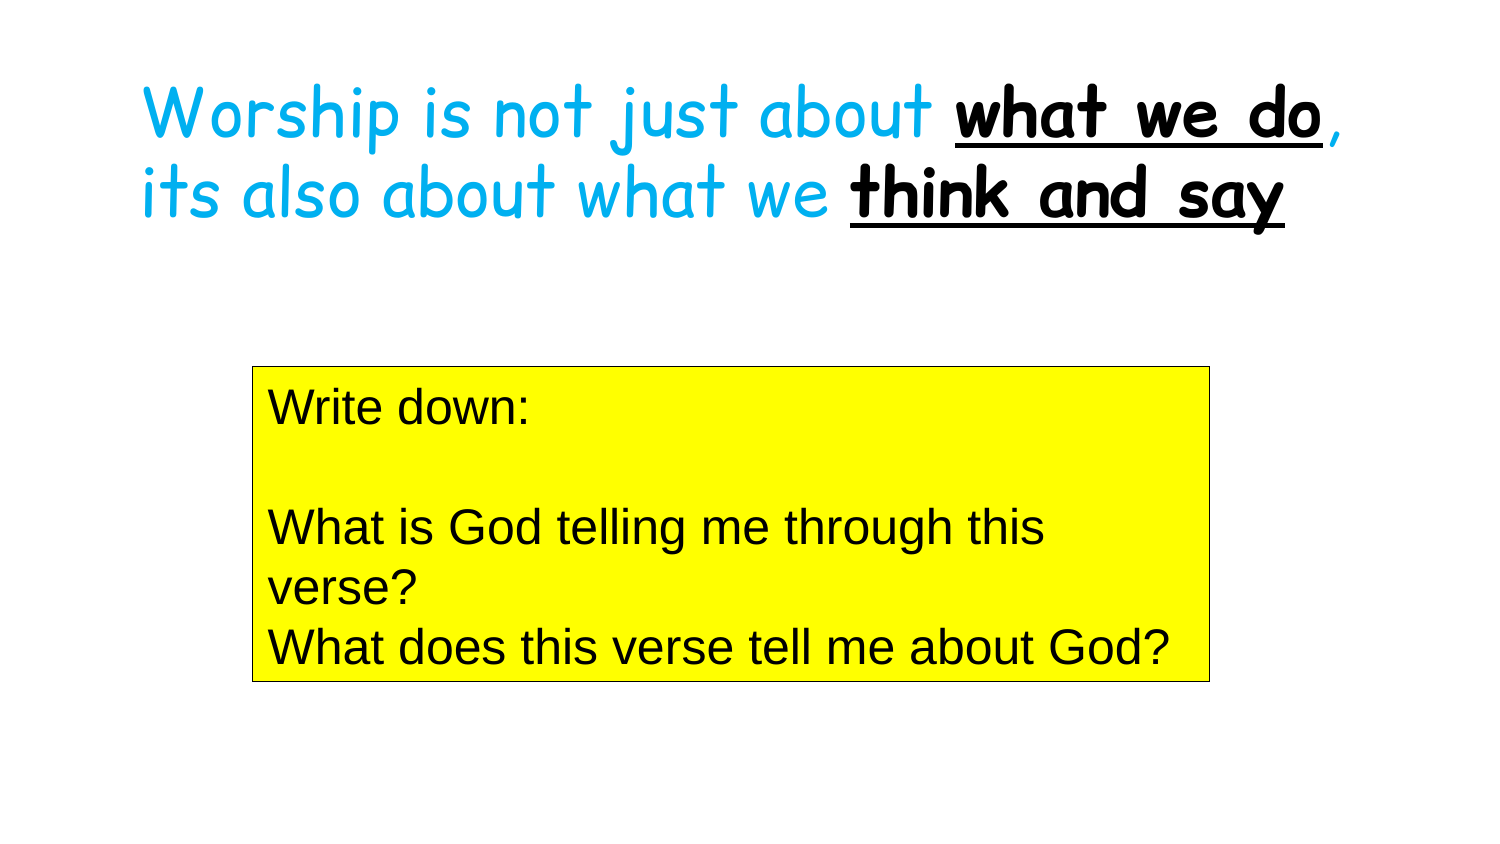

Worship is not just about what we do, its also about what we think and say
Write down:

What is God telling me through this verse?
What does this verse tell me about God?